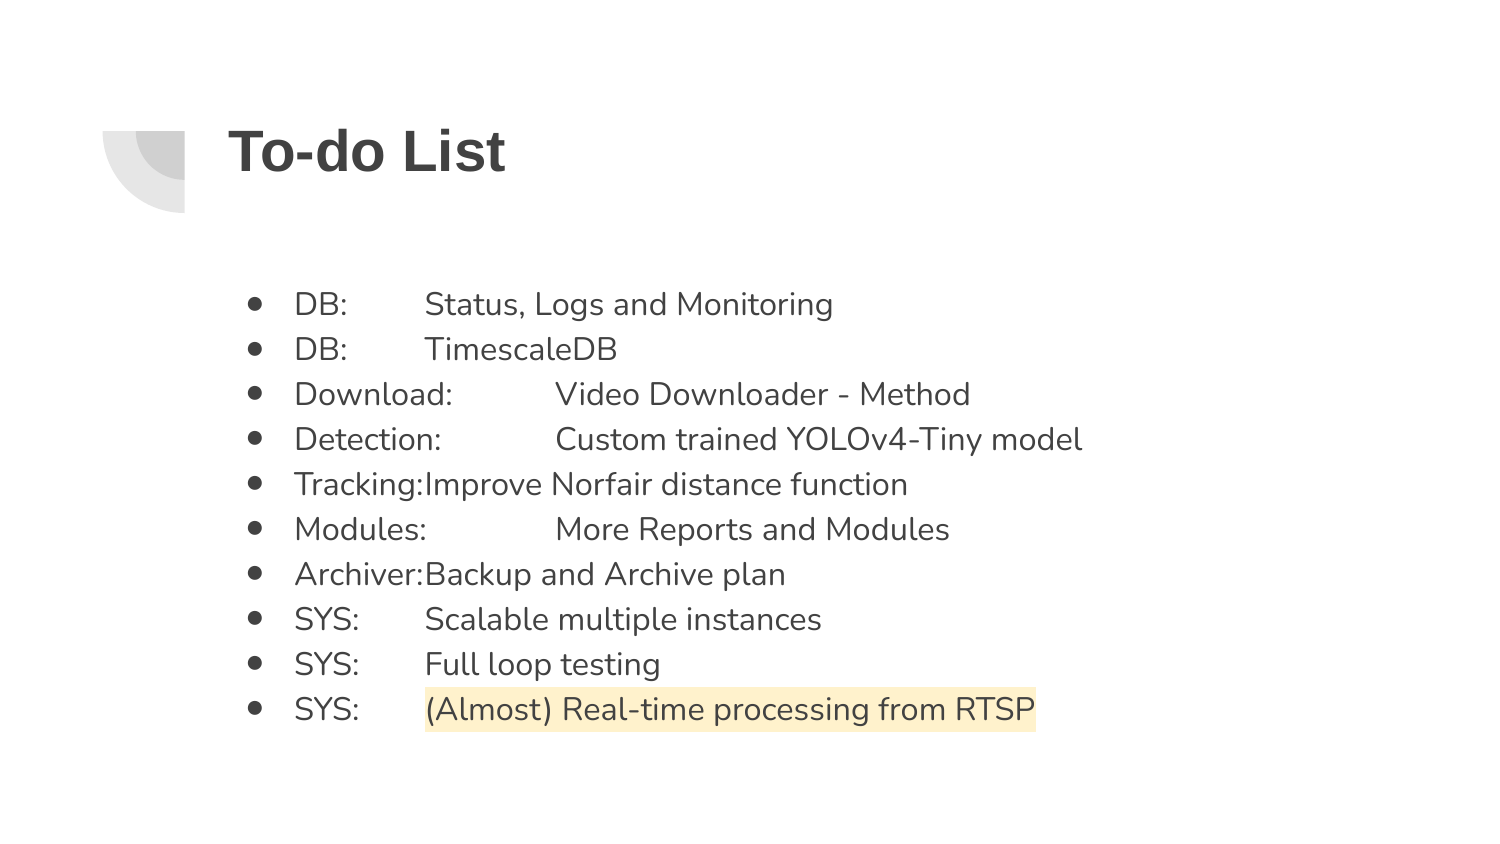

# To-do List
DB:			Status, Logs and Monitoring
DB:			TimescaleDB
Download:	Video Downloader - Method
Detection:	Custom trained YOLOv4-Tiny model
Tracking:		Improve Norfair distance function
Modules:	More Reports and Modules
Archiver:		Backup and Archive plan
SYS:		Scalable multiple instances
SYS:		Full loop testing
SYS:		(Almost) Real-time processing from RTSP